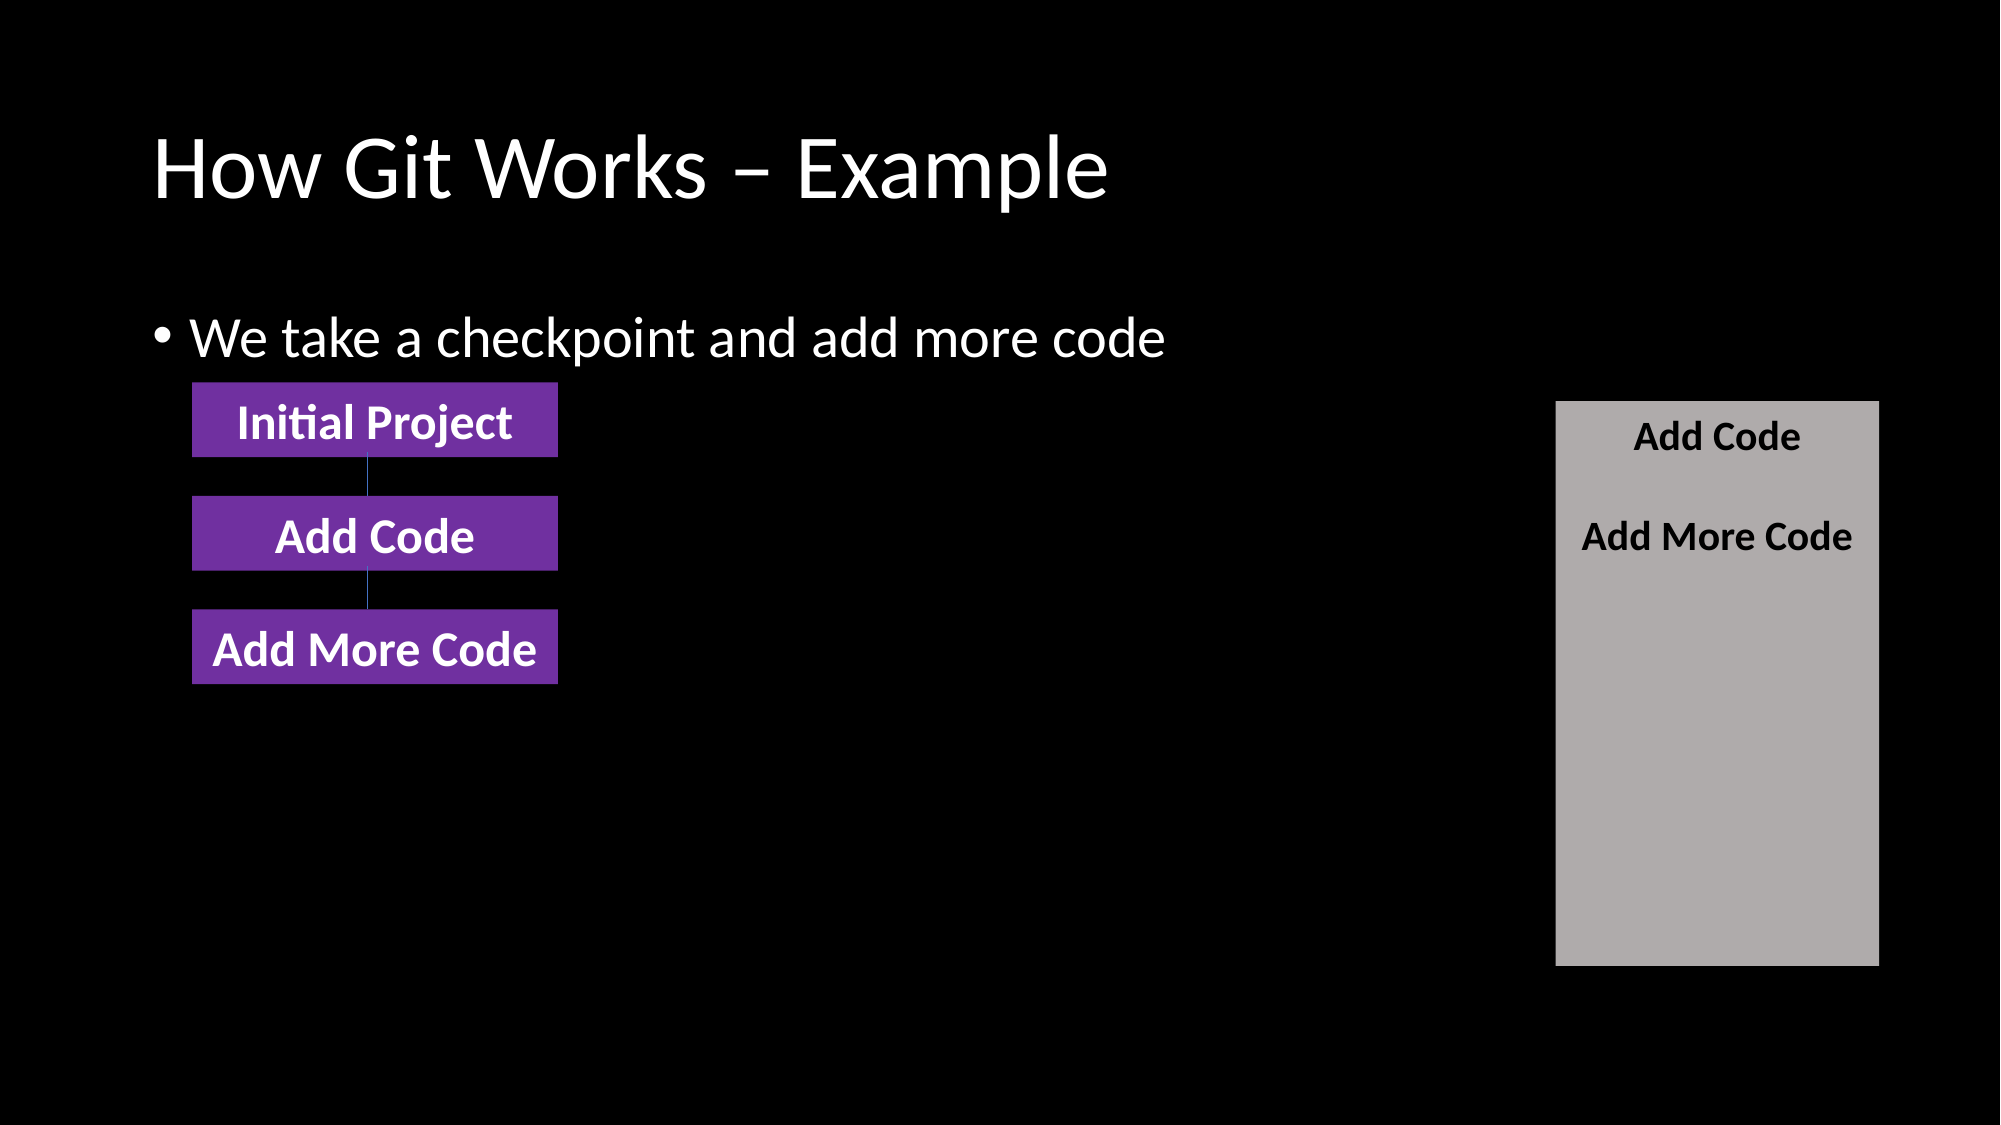

# How Git Works – Example
We take a checkpoint and add more code
Initial Project
Add Code

Add More Code

Add Code
Add More Code